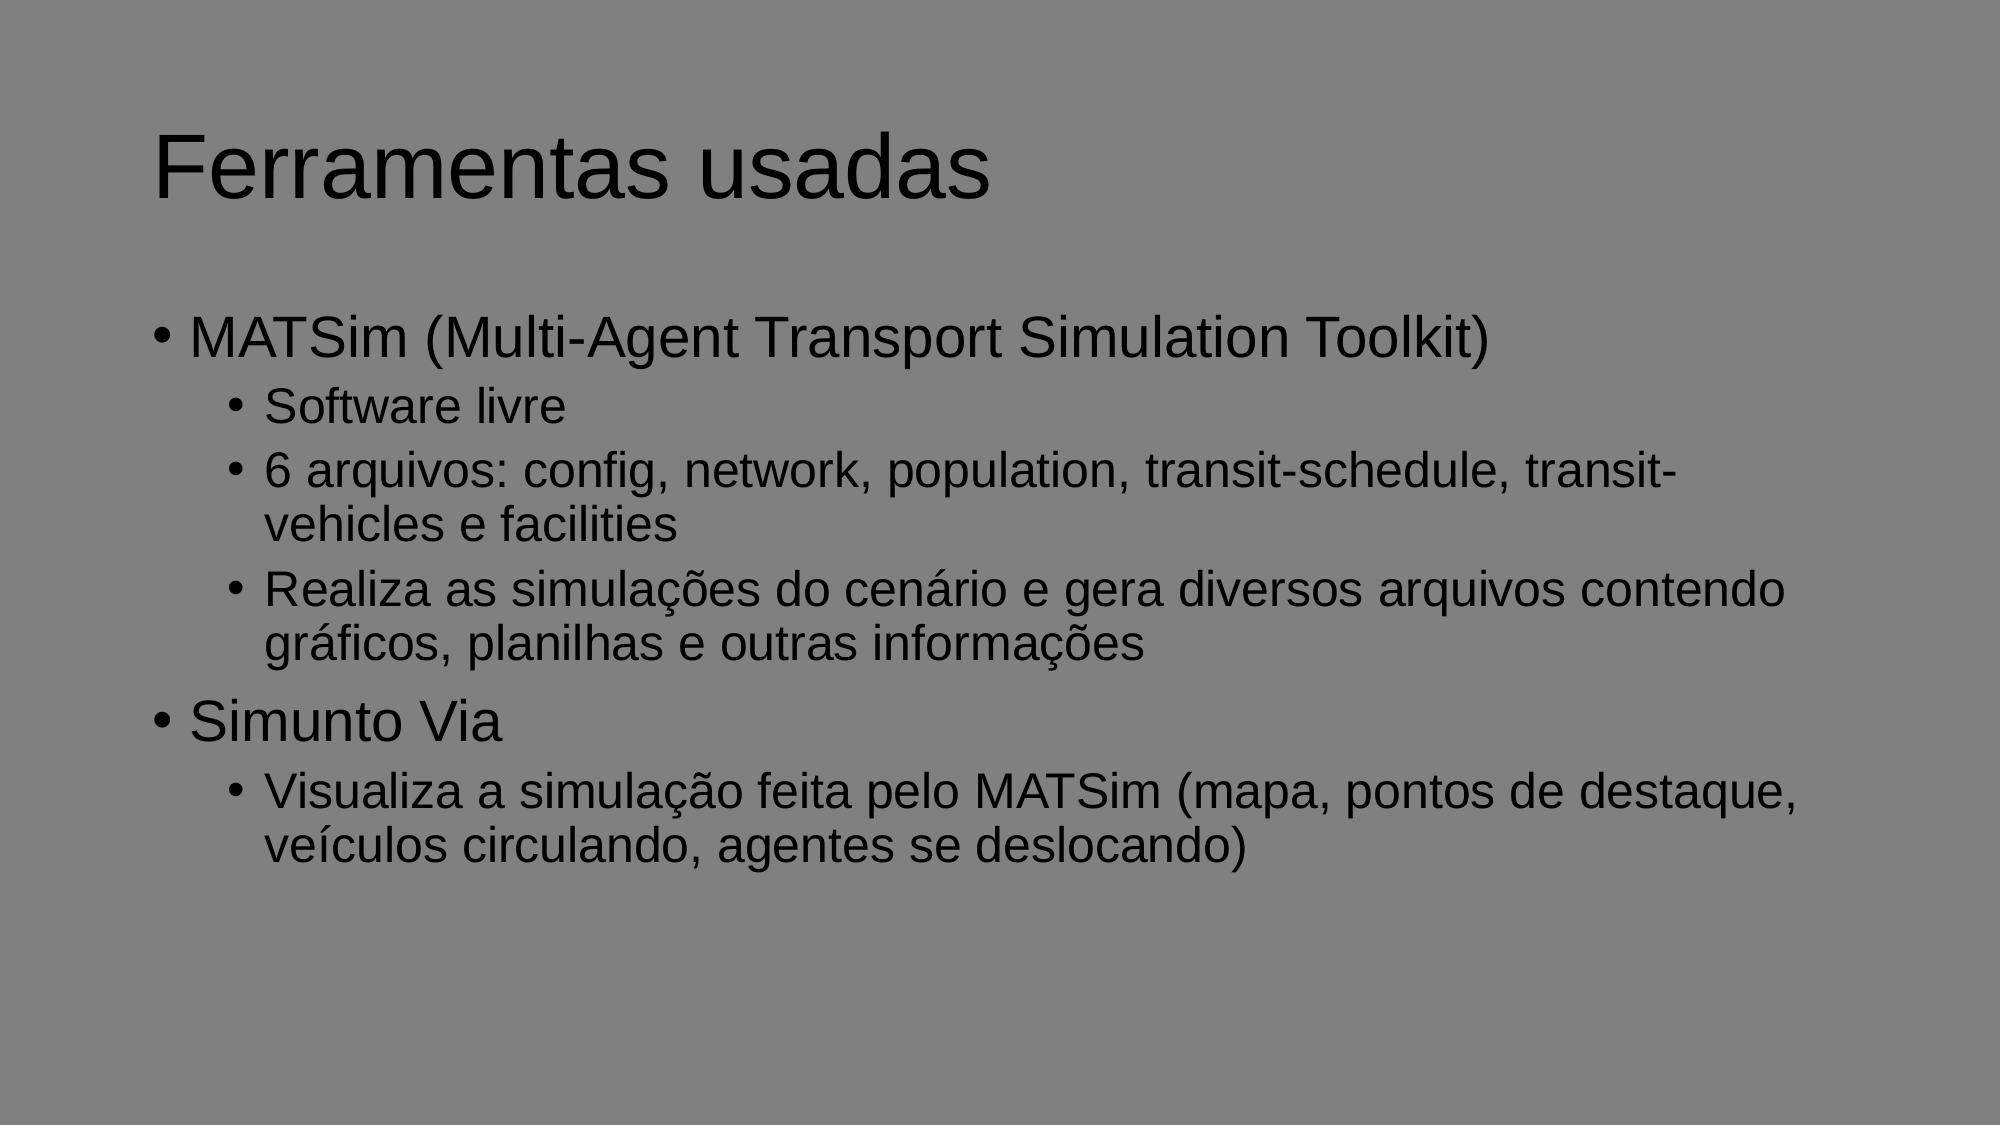

# Ferramentas usadas
MATSim (Multi-Agent Transport Simulation Toolkit)
Software livre
6 arquivos: config, network, population, transit-schedule, transit-vehicles e facilities
Realiza as simulações do cenário e gera diversos arquivos contendo gráficos, planilhas e outras informações
Simunto Via
Visualiza a simulação feita pelo MATSim (mapa, pontos de destaque, veículos circulando, agentes se deslocando)
17